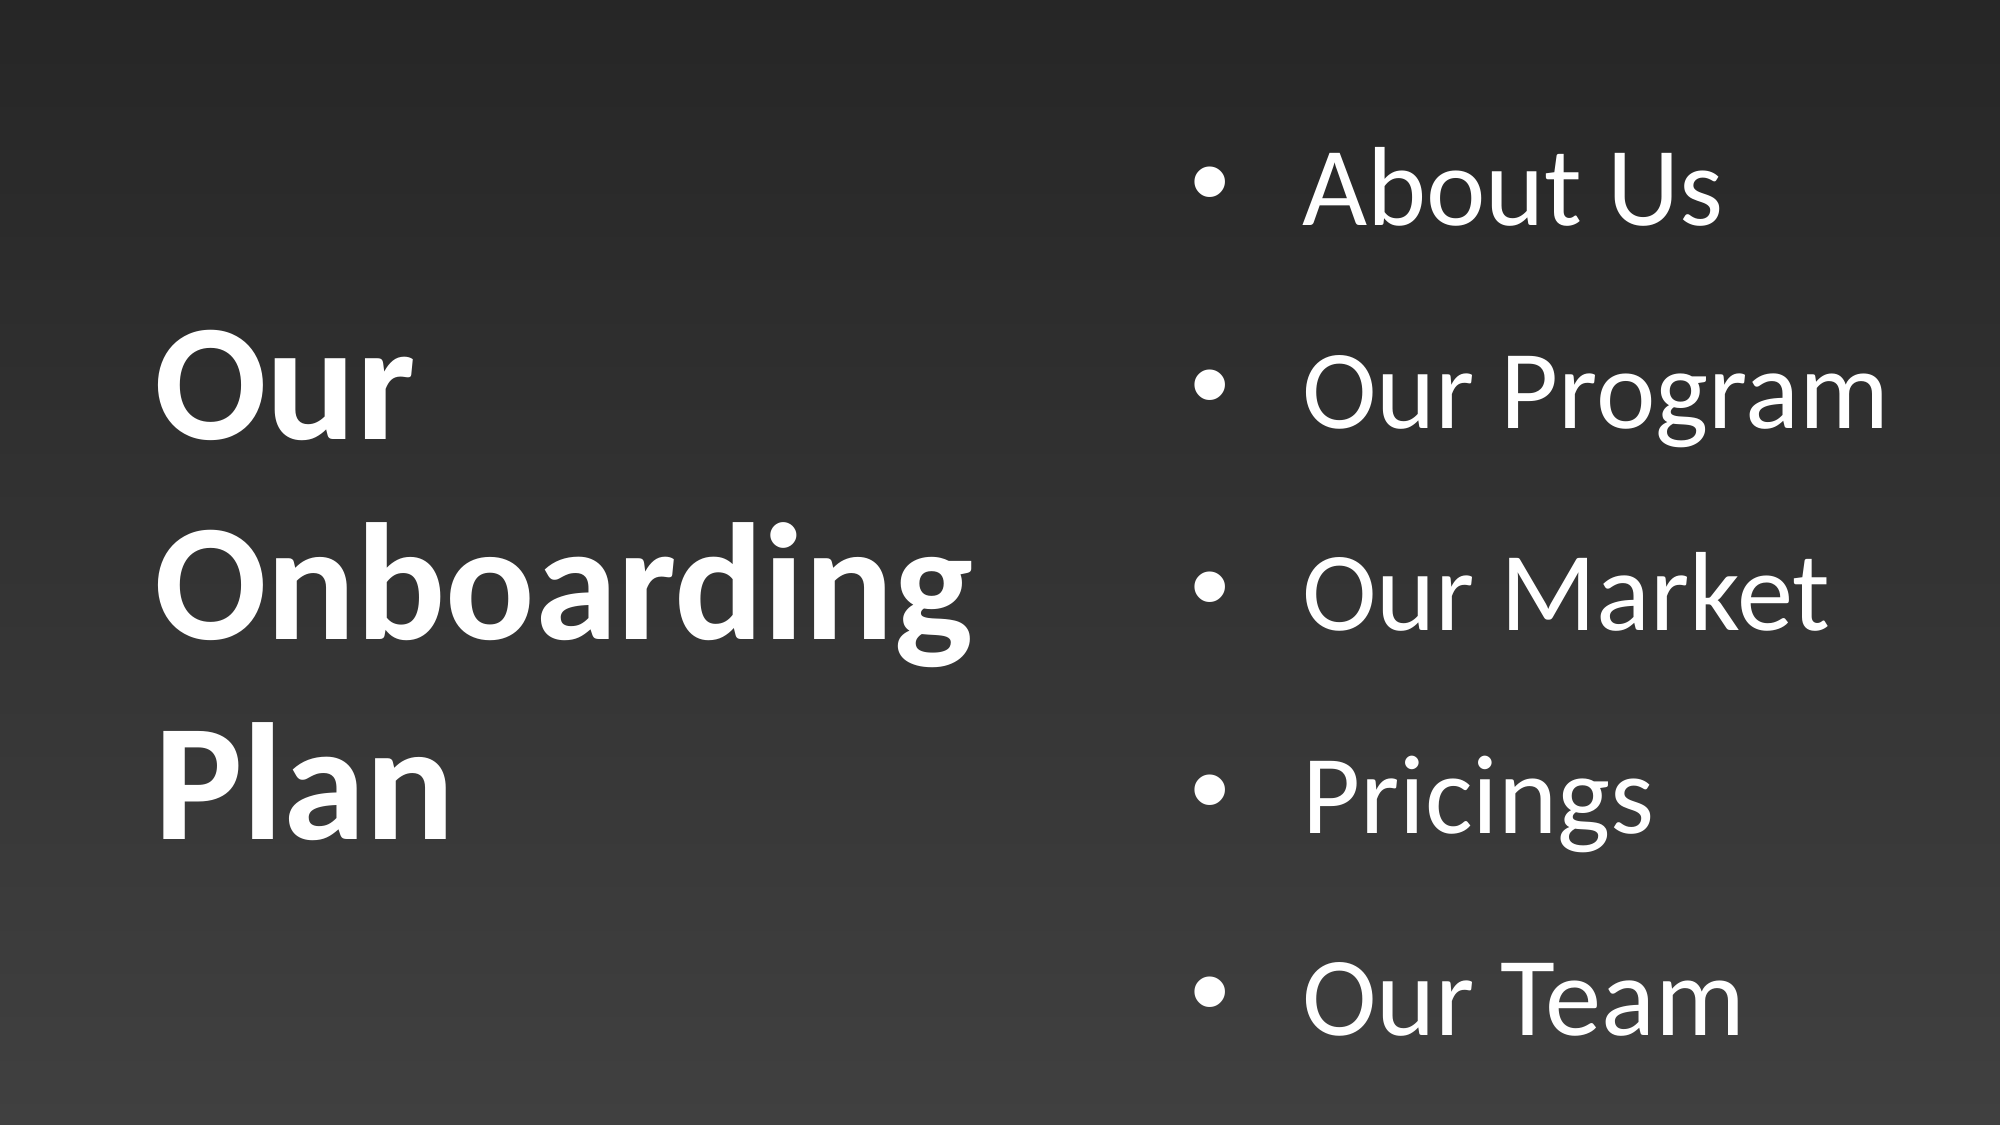

About Us
Our Program
Our Market
Pricings
Our Team
Our
Onboarding
Plan
#